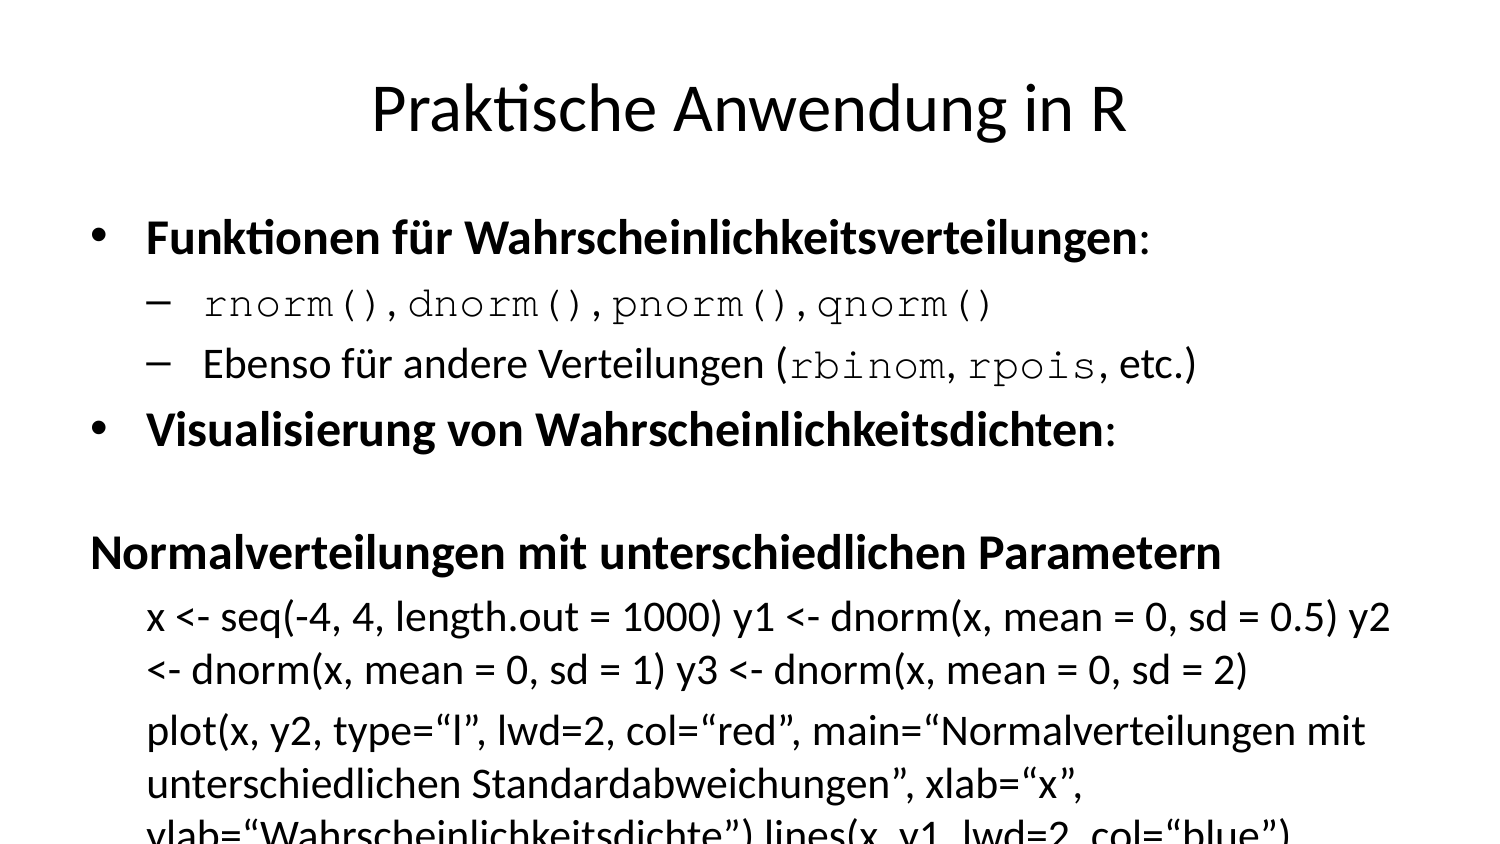

# Praktische Anwendung in R
Funktionen für Wahrscheinlichkeitsverteilungen:
rnorm(), dnorm(), pnorm(), qnorm()
Ebenso für andere Verteilungen (rbinom, rpois, etc.)
Visualisierung von Wahrscheinlichkeitsdichten:
Normalverteilungen mit unterschiedlichen Parametern
x <- seq(-4, 4, length.out = 1000) y1 <- dnorm(x, mean = 0, sd = 0.5) y2 <- dnorm(x, mean = 0, sd = 1) y3 <- dnorm(x, mean = 0, sd = 2)
plot(x, y2, type=“l”, lwd=2, col=“red”, main=“Normalverteilungen mit unterschiedlichen Standardabweichungen”, xlab=“x”, ylab=“Wahrscheinlichkeitsdichte”) lines(x, y1, lwd=2, col=“blue”) lines(x, y3, lwd=2, col=“green”) legend(“topright”, legend=c(“σ = 0.5”, “σ = 1”, “σ = 2”), col=c(“blue”, “red”, “green”), lwd=2)